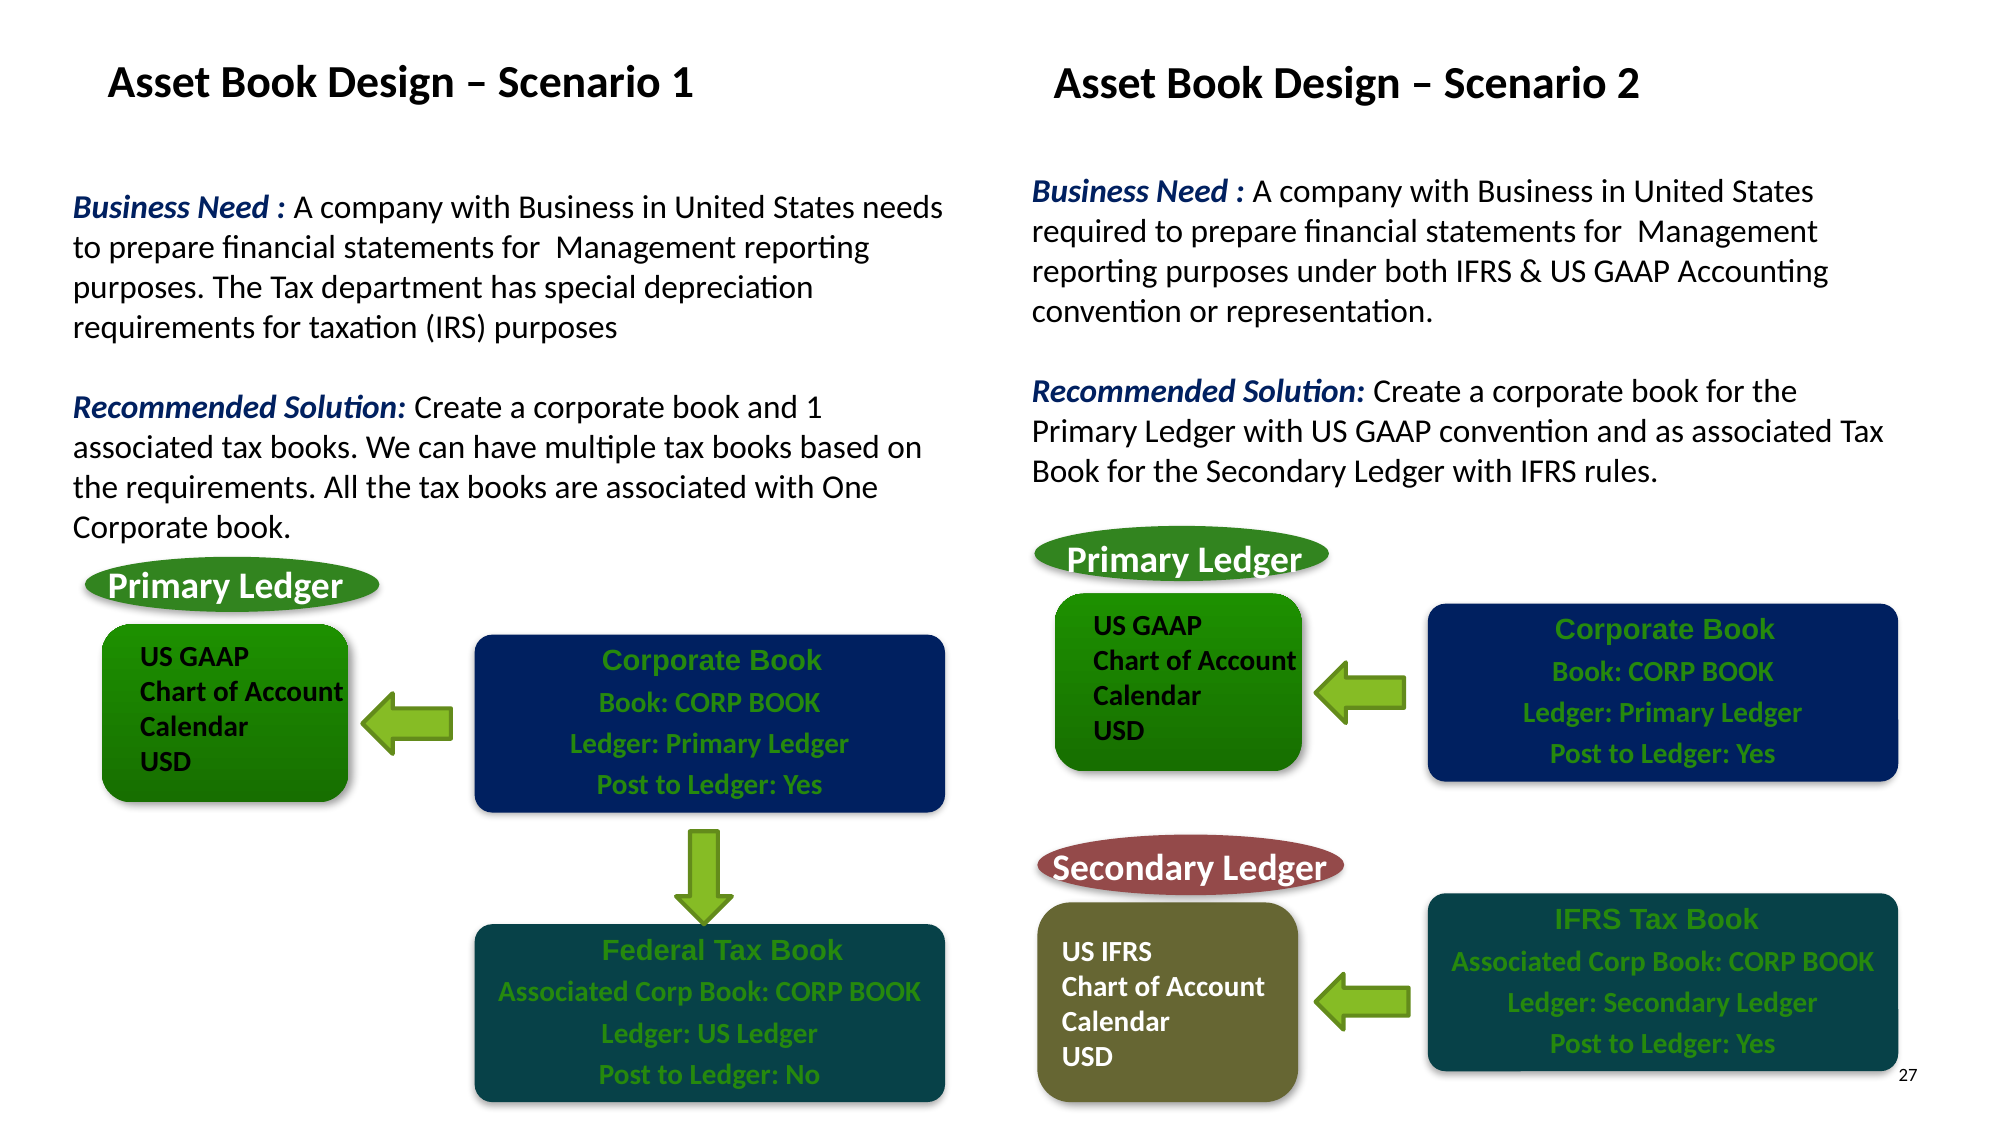

Asset Book Design – Scenario 1
Asset Book Design – Scenario 2
Business Need : A company with Business in United States required to prepare financial statements for  Management reporting purposes under both IFRS & US GAAP Accounting convention or representation.

Recommended Solution: Create a corporate book for the Primary Ledger with US GAAP convention and as associated Tax Book for the Secondary Ledger with IFRS rules.
Business Need : A company with Business in United States needs to prepare financial statements for  Management reporting purposes. The Tax department has special depreciation requirements for taxation (IRS) purposes

Recommended Solution: Create a corporate book and 1 associated tax books. We can have multiple tax books based on the requirements. All the tax books are associated with One Corporate book.

Primary Ledger
Primary Ledger

US GAAP
Chart of Account
Calendar
USD
             Corporate Book
Book: CORP BOOK
Ledger: Primary Ledger
Post to Ledger: Yes

US GAAP
Chart of Account
Calendar
USD
             Corporate Book
Book: CORP BOOK
Ledger: Primary Ledger
Post to Ledger: Yes

Secondary Ledger

             IFRS Tax Book
Associated Corp Book: CORP BOOK
Ledger: Secondary Ledger
Post to Ledger: Yes

US IFRS
Chart of Account
Calendar
USD
             Federal Tax Book
Associated Corp Book: CORP BOOK
Ledger: US Ledger
Post to Ledger: No